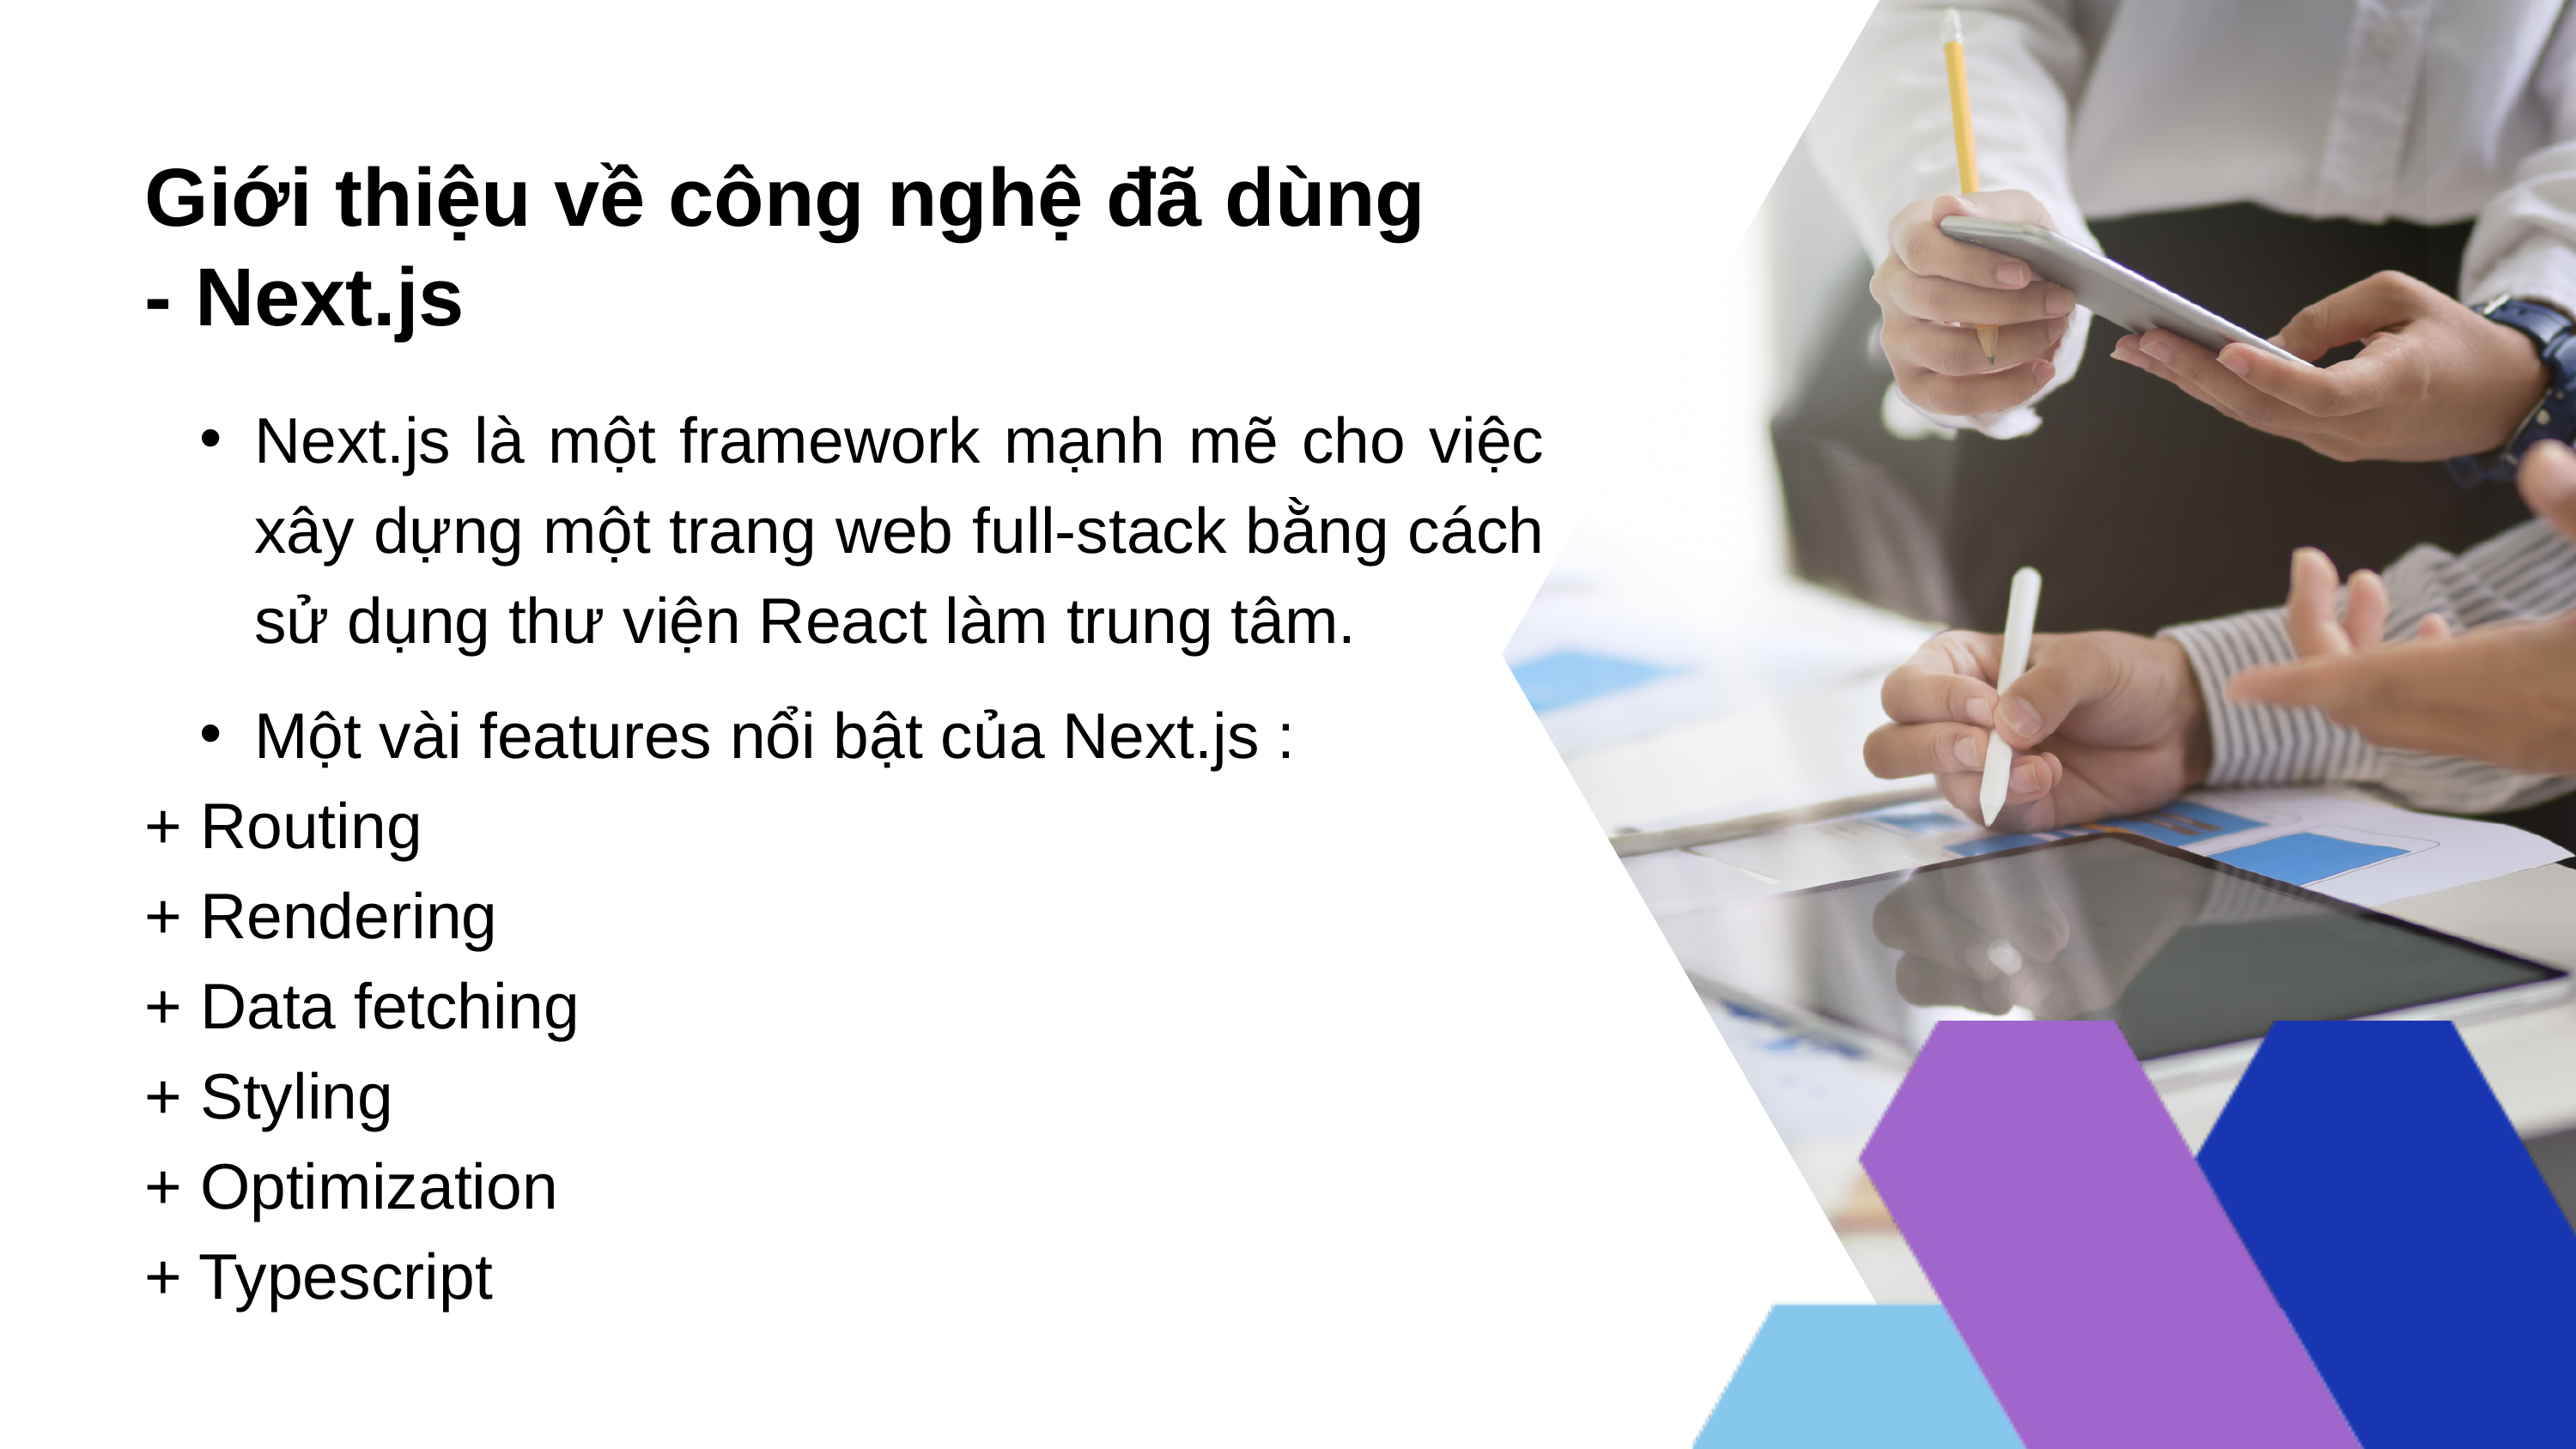

Giới thiệu về công nghệ đã dùng - Next.js

Next.js là một framework mạnh mẽ cho việc xây dựng một trang web full-stack bằng cách sử dụng thư viện React làm trung tâm.
Một vài features nổi bật của Next.js :
+ Routing
+ Rendering
+ Data fetching
+ Styling
+ Optimization
+ Typescript